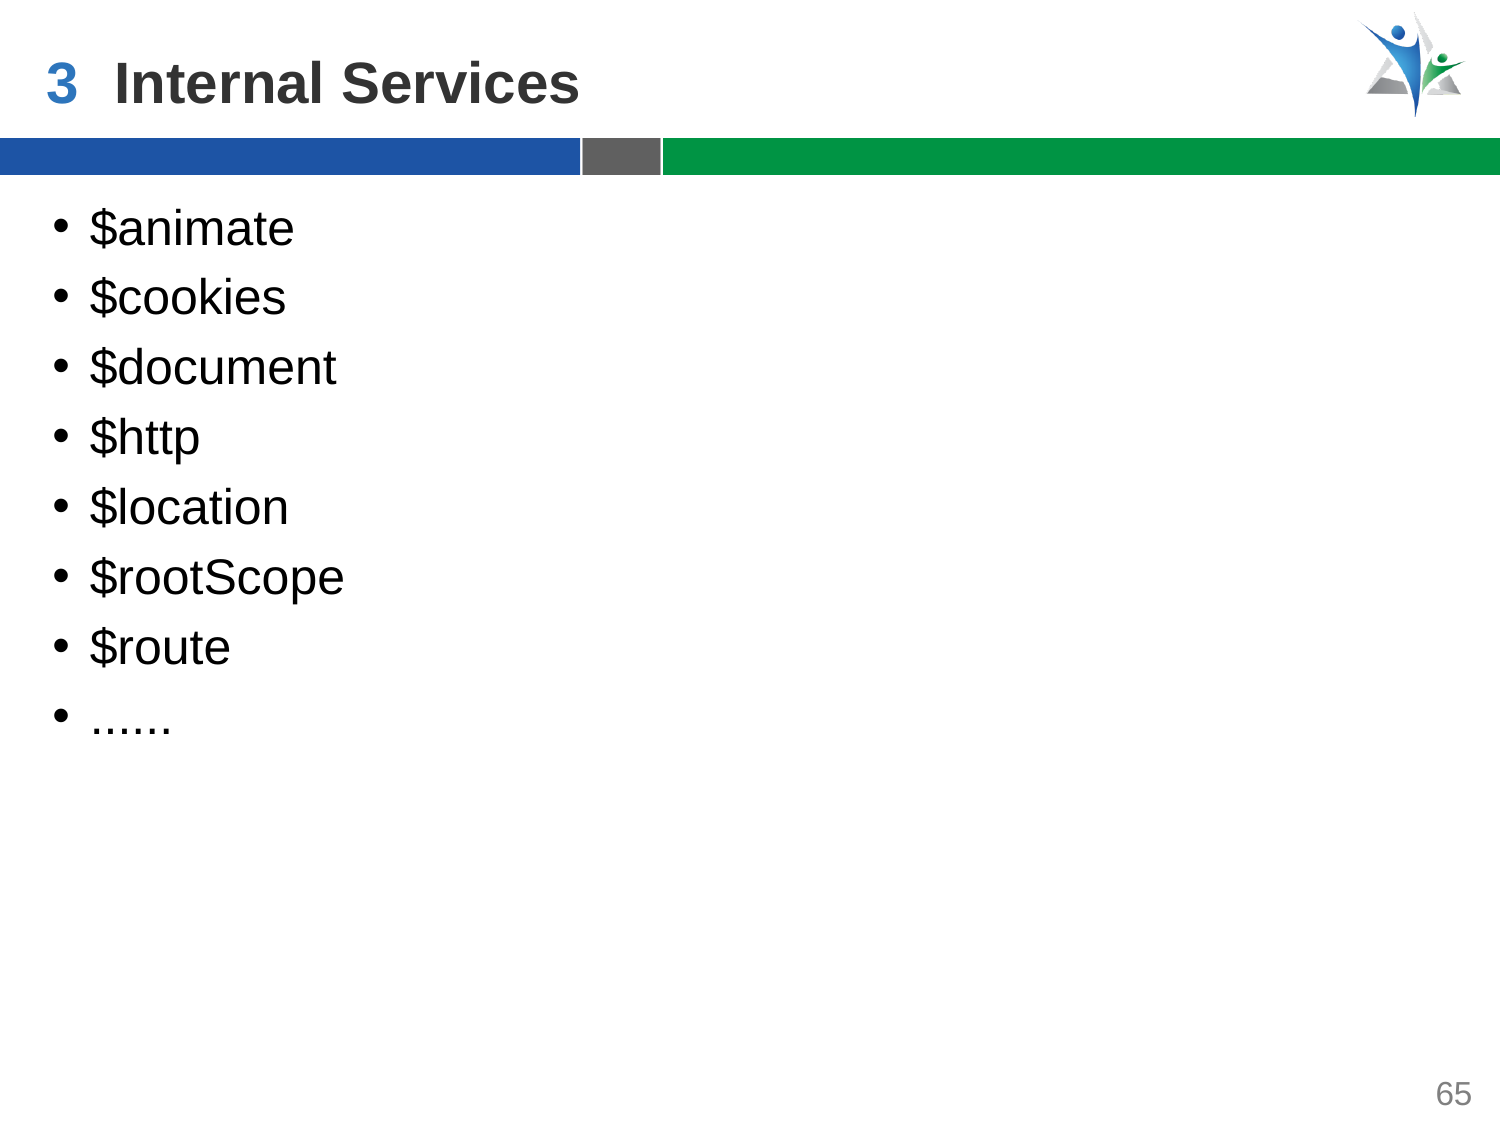

3
Internal Services
$animate
$cookies
$document
$http
$location
$rootScope
$route
......